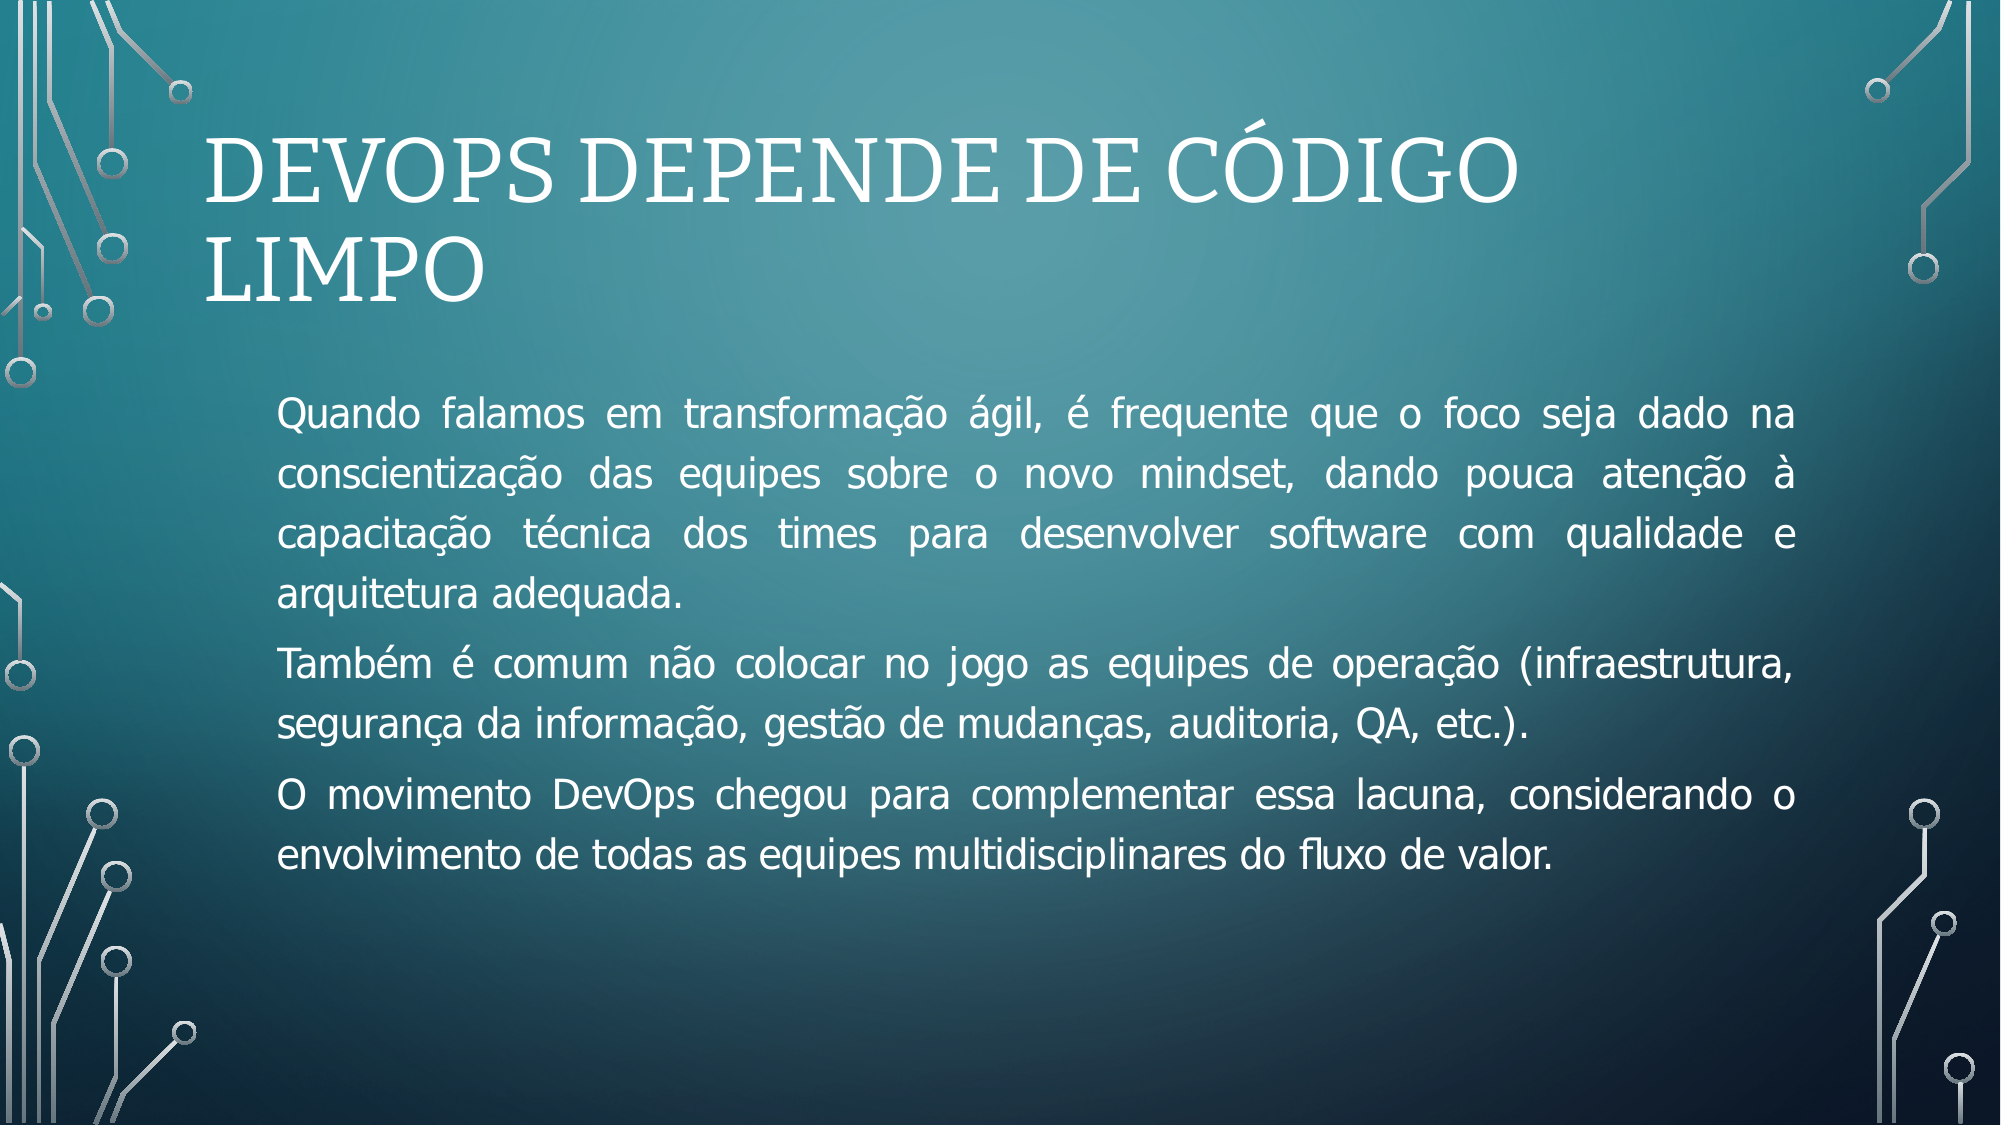

# DevOps depende de código limpo
Quando falamos em transformação ágil, é frequente que o foco seja dado na conscientização das equipes sobre o novo mindset, dando pouca atenção à capacitação técnica dos times para desenvolver software com qualidade e arquitetura adequada.
Também é comum não colocar no jogo as equipes de operação (infraestrutura, segurança da informação, gestão de mudanças, auditoria, QA, etc.).
O movimento DevOps chegou para complementar essa lacuna, considerando o envolvimento de todas as equipes multidisciplinares do fluxo de valor.